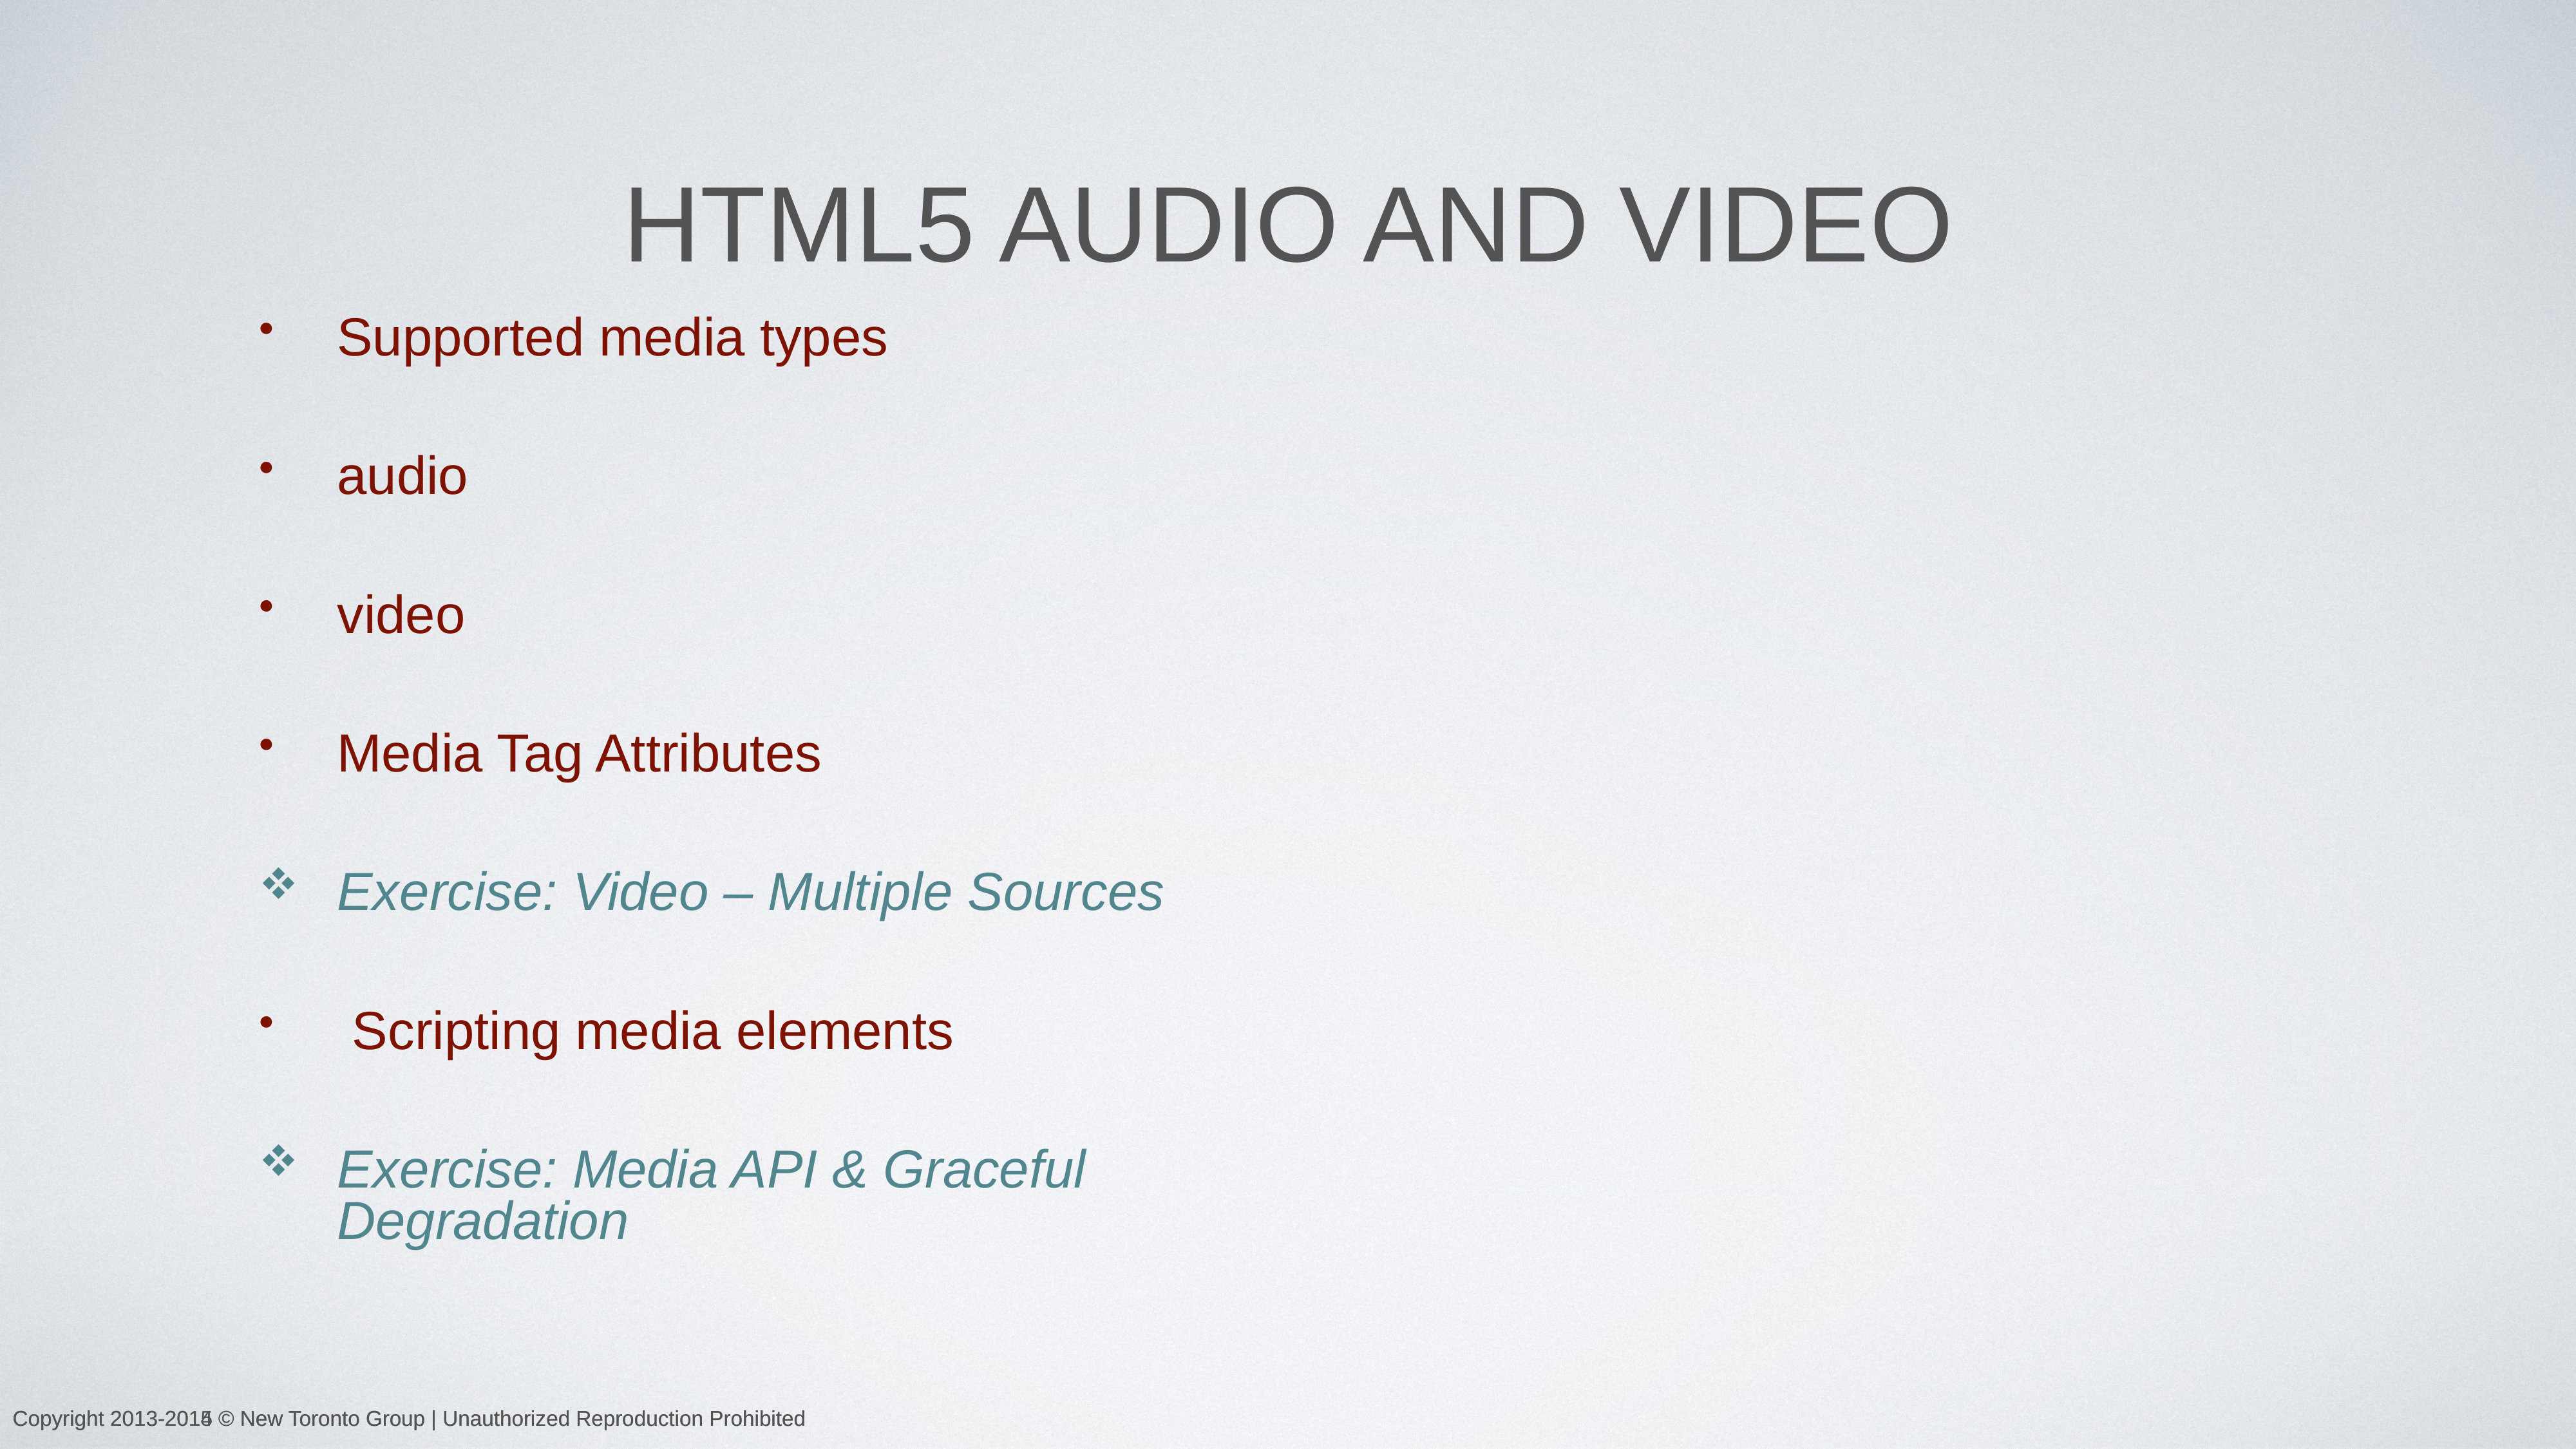

# HTML5 audio and video
Supported media types
audio
video
Media Tag Attributes
Exercise: Video – Multiple Sources
 Scripting media elements
Exercise: Media API & Graceful Degradation